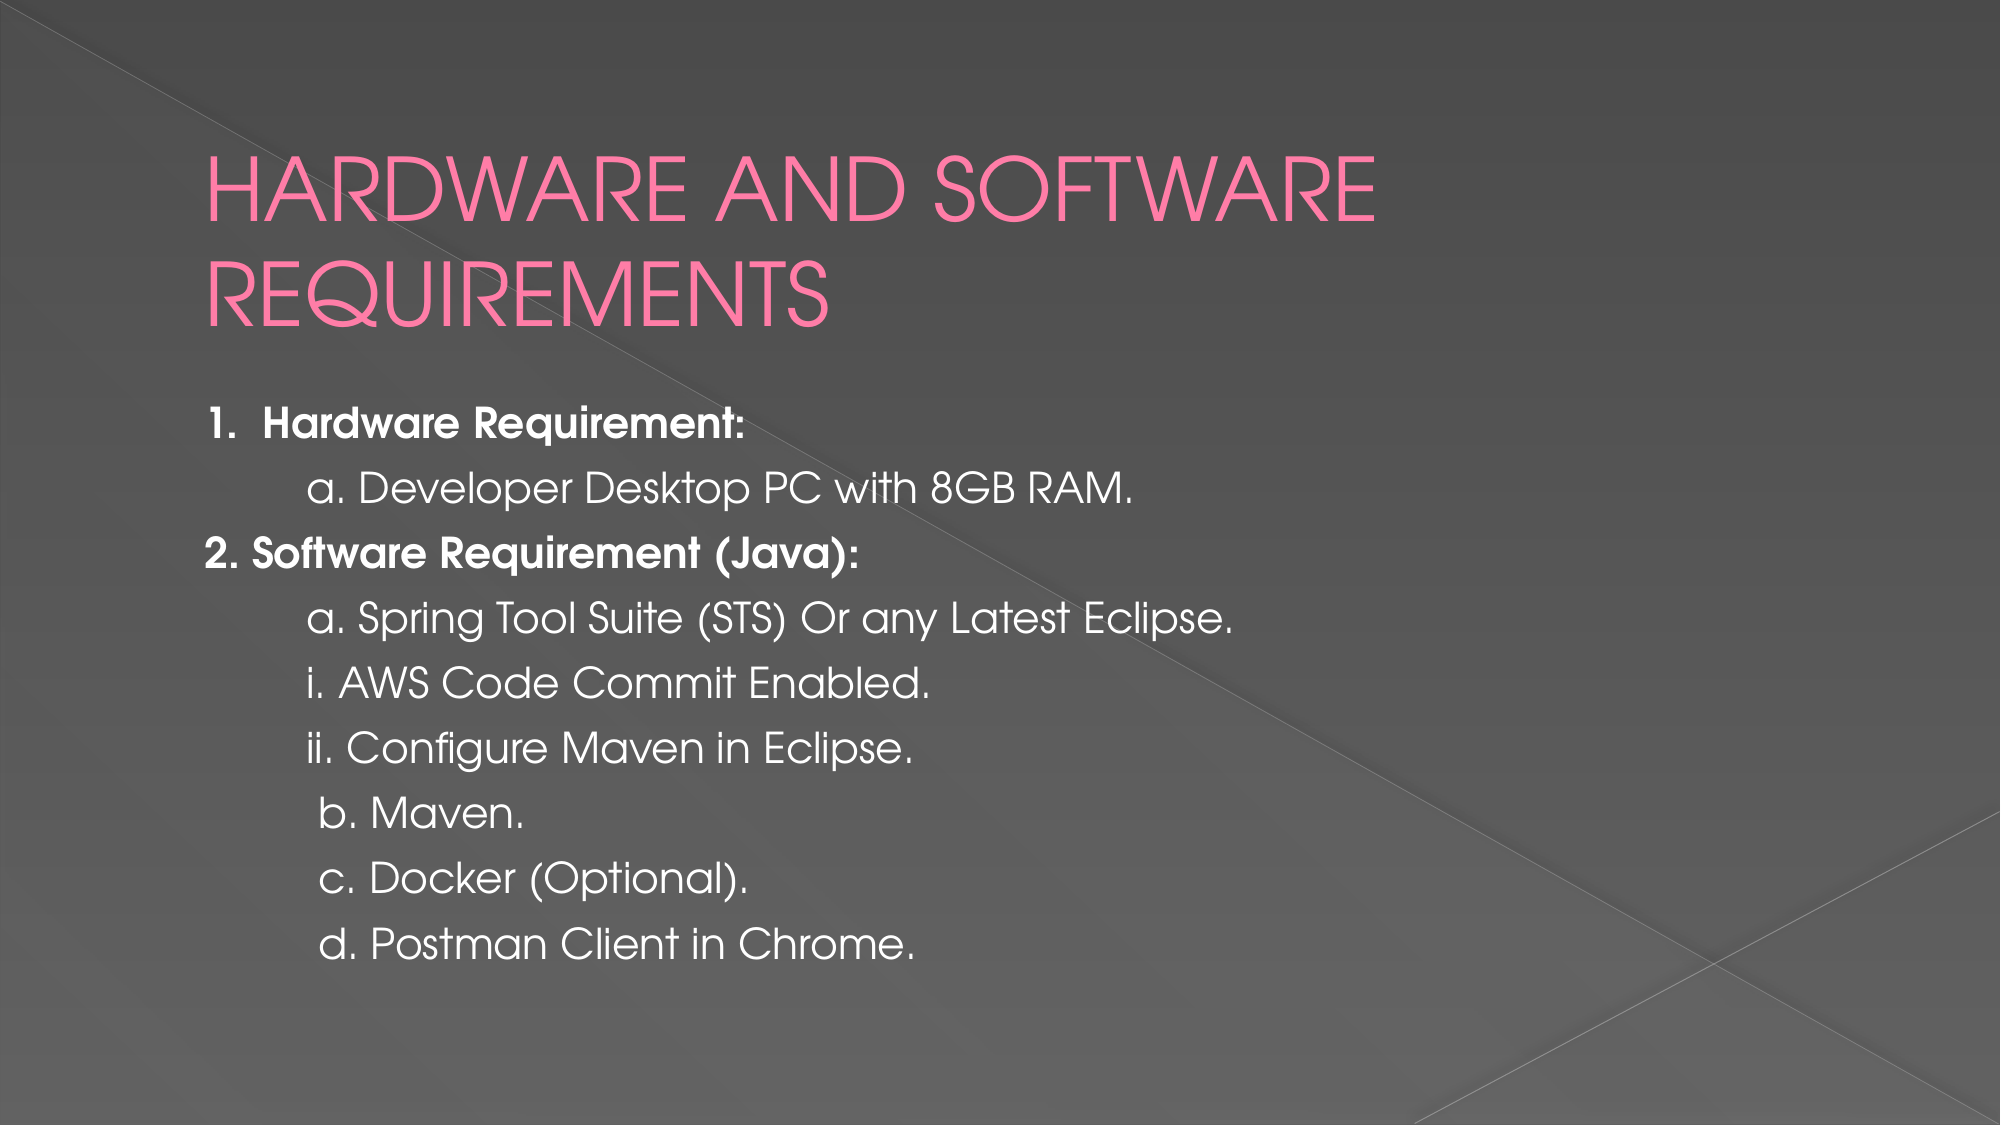

# HARDWARE AND SOFTWARE REQUIREMENTS
1.  Hardware Requirement:
	a. Developer Desktop PC with 8GB RAM.
2. Software Requirement (Java):
	a. Spring Tool Suite (STS) Or any Latest Eclipse.
		i. AWS Code Commit Enabled.
		ii. Configure Maven in Eclipse.
	 b. Maven.
	 c. Docker (Optional).
	 d. Postman Client in Chrome.